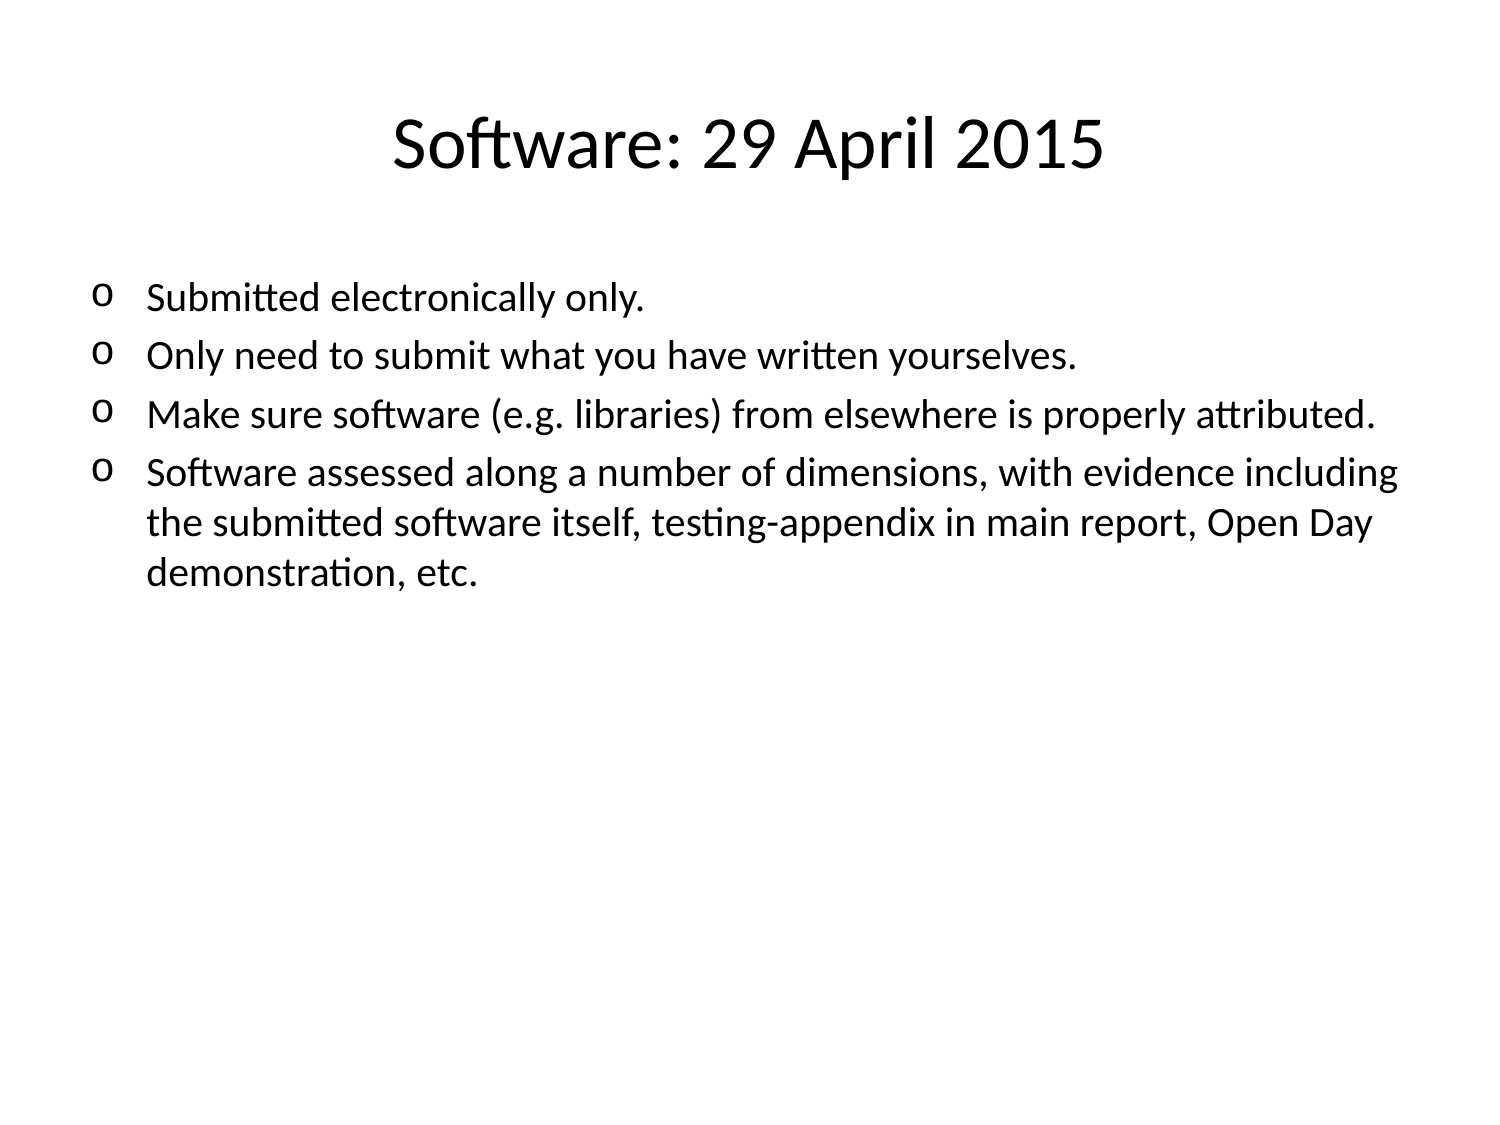

# Software: 29 April 2015
Submitted electronically only.
Only need to submit what you have written yourselves.
Make sure software (e.g. libraries) from elsewhere is properly attributed.
Software assessed along a number of dimensions, with evidence including the submitted software itself, testing-appendix in main report, Open Day demonstration, etc.